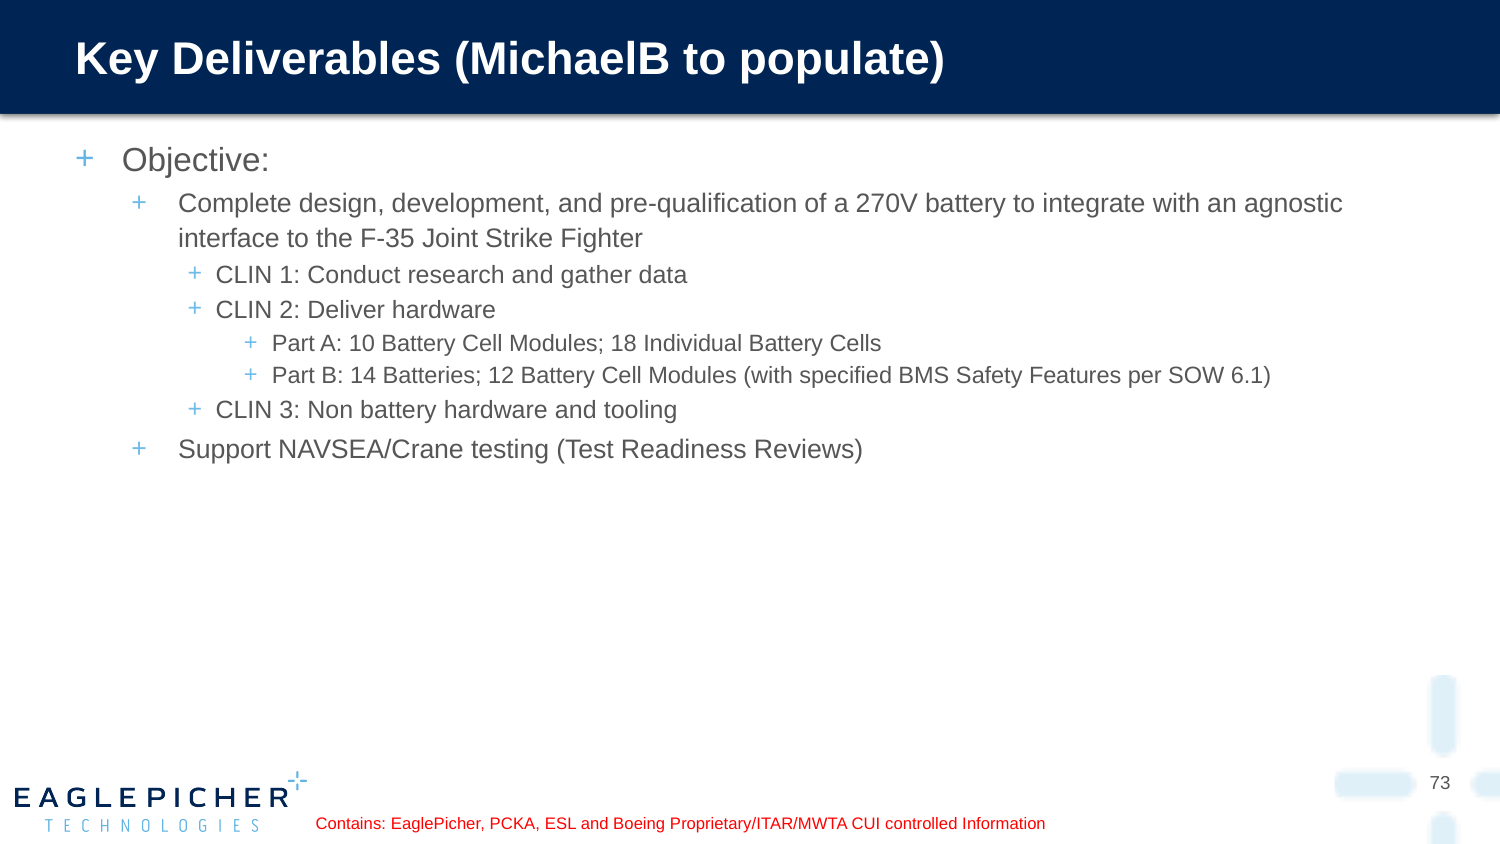

# Key Deliverables (MichaelB to populate)
Objective:
Complete design, development, and pre-qualification of a 270V battery to integrate with an agnostic interface to the F-35 Joint Strike Fighter
CLIN 1: Conduct research and gather data
CLIN 2: Deliver hardware
Part A: 10 Battery Cell Modules; 18 Individual Battery Cells
Part B: 14 Batteries; 12 Battery Cell Modules (with specified BMS Safety Features per SOW 6.1)
CLIN 3: Non battery hardware and tooling
Support NAVSEA/Crane testing (Test Readiness Reviews)